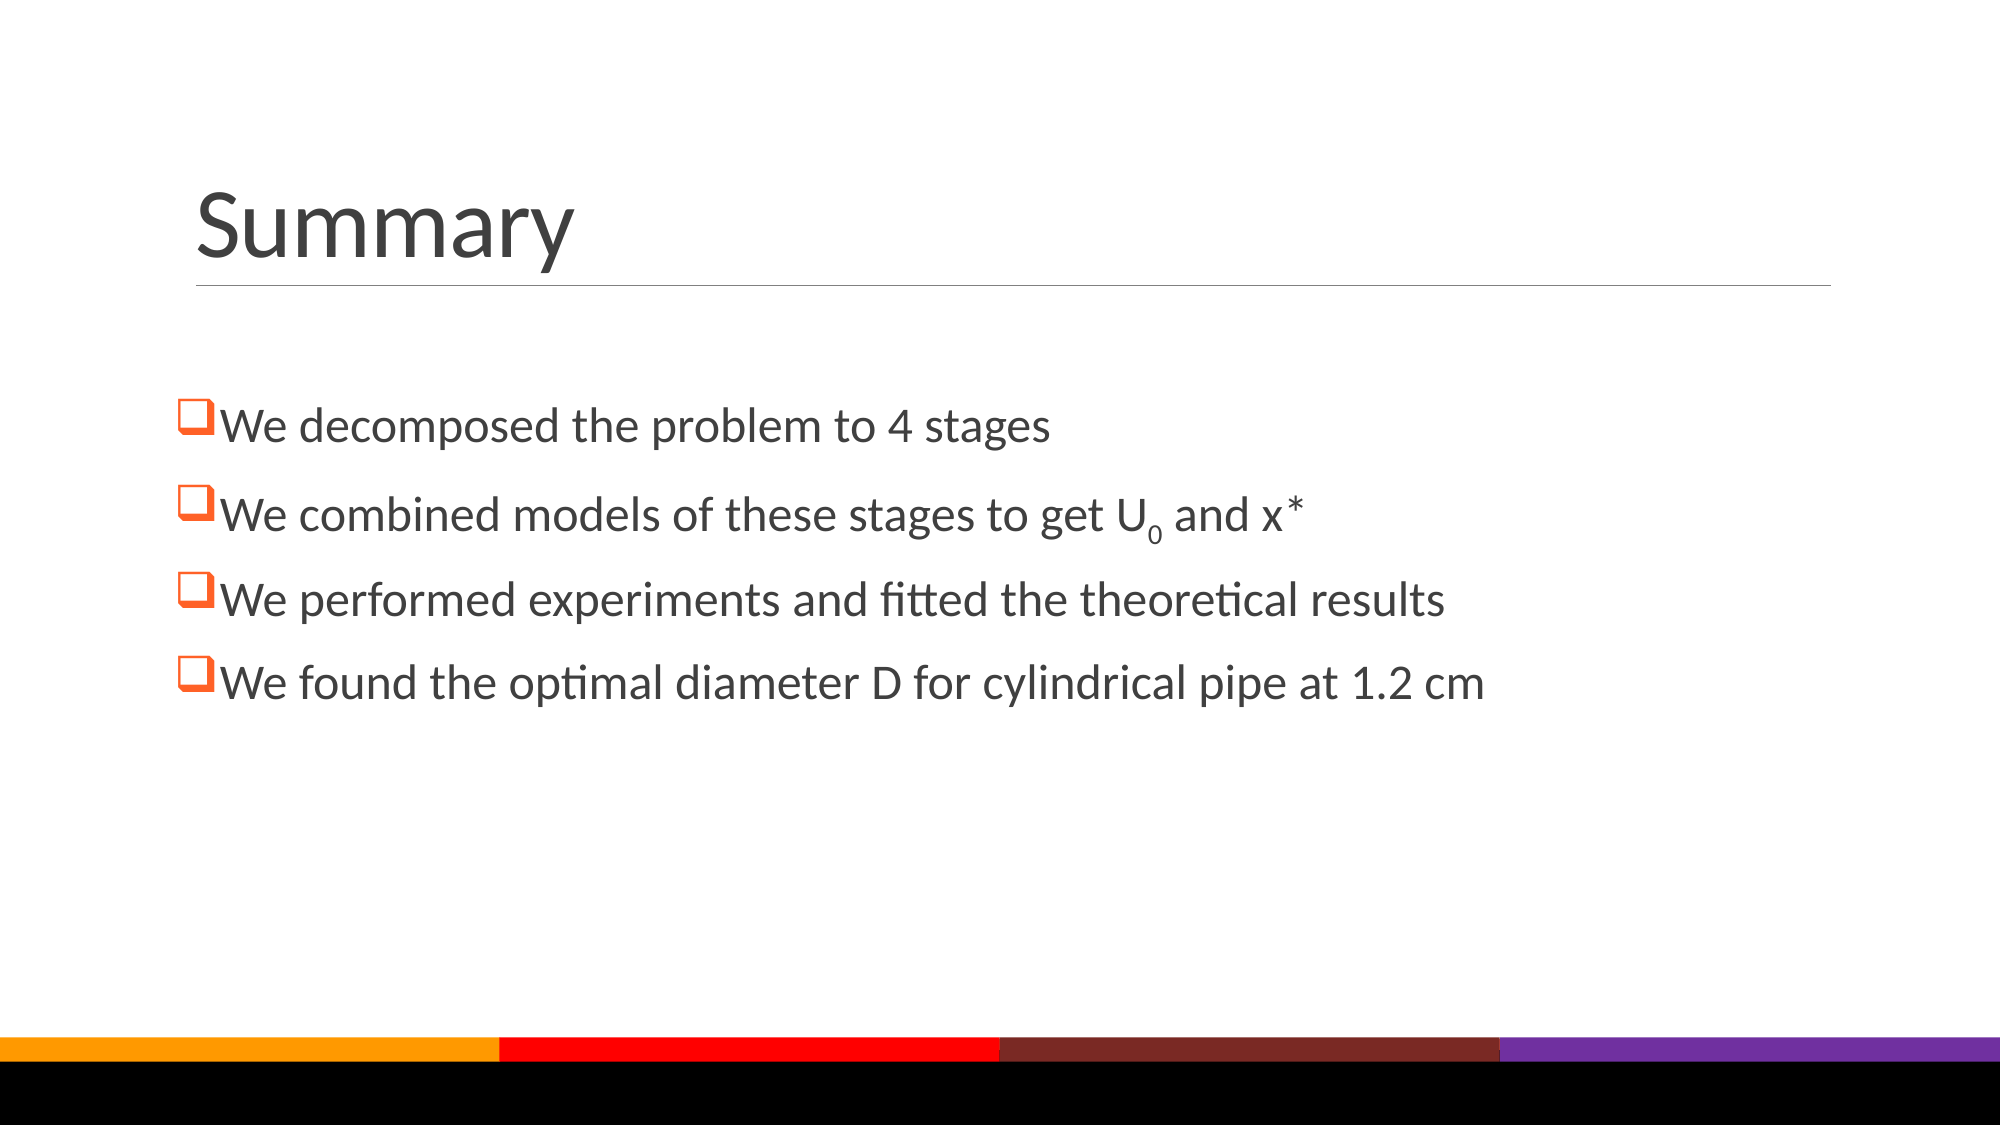

# Summary

We decomposed the problem to 4 stages
We combined models of these stages to get U0 and x*
We performed experiments and fitted the theoretical results
We found the optimal diameter D for cylindrical pipe at 1.2 cm